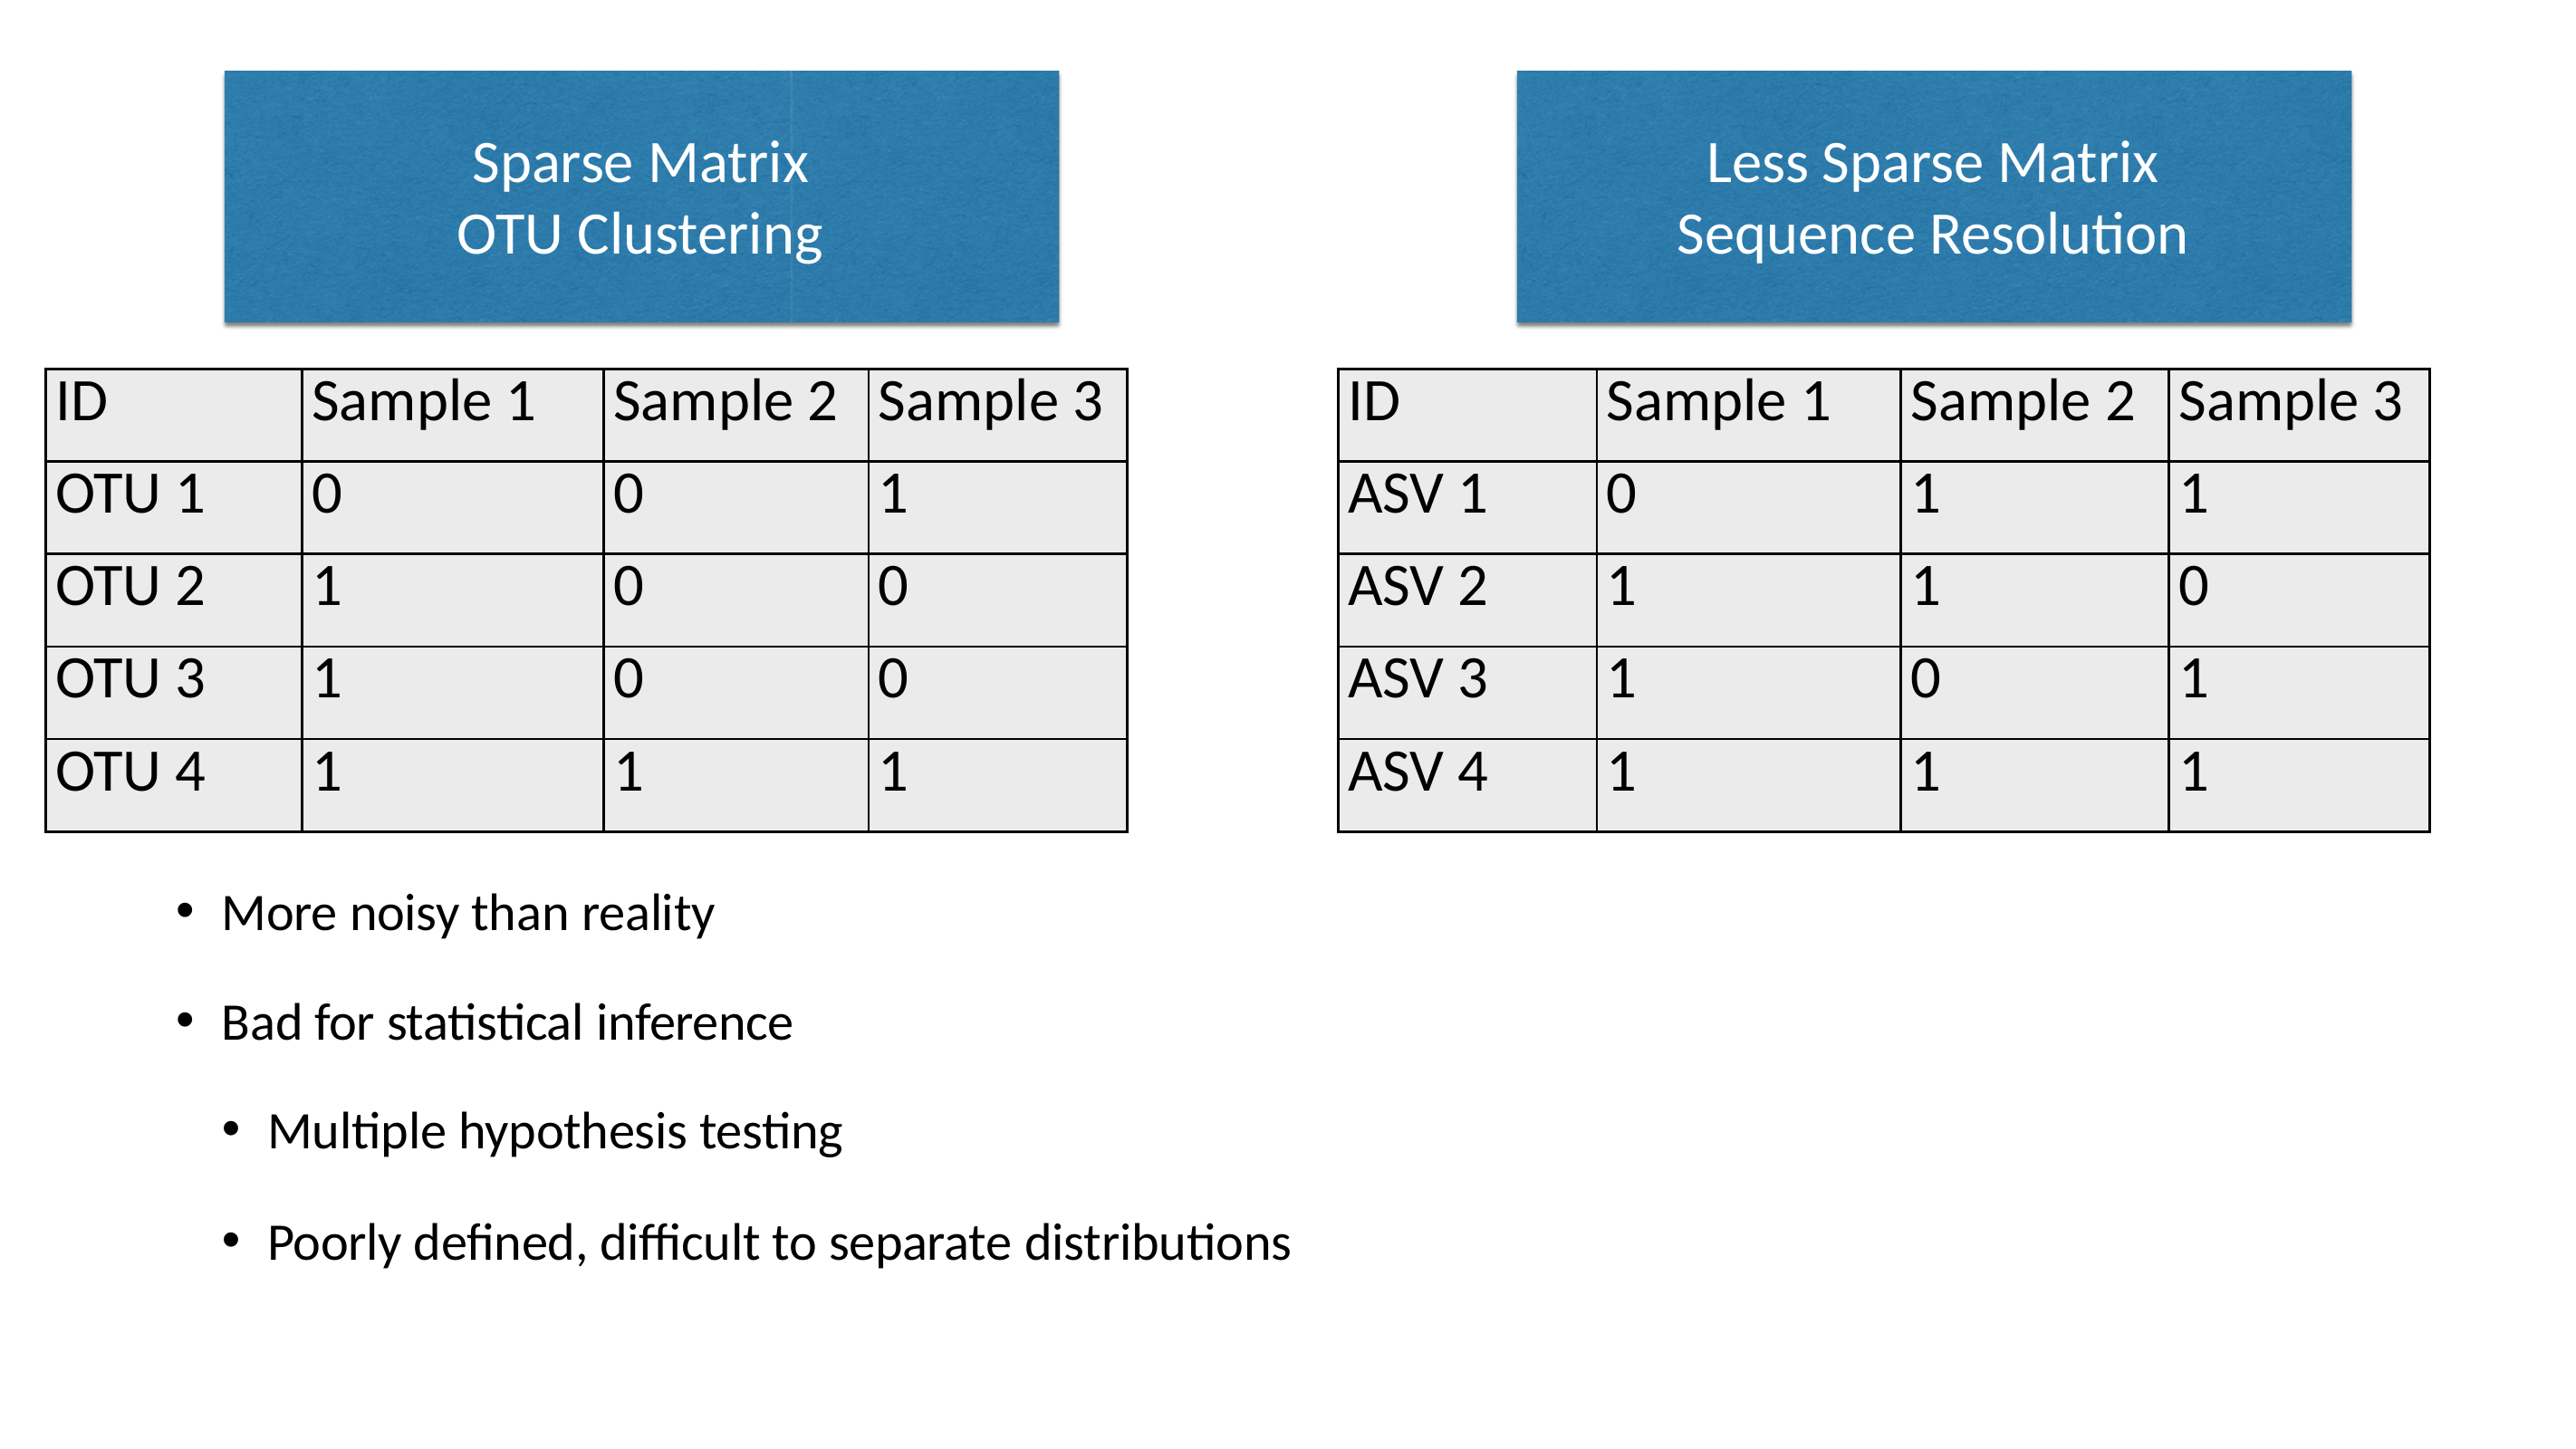

# Sparse Matrix  OTU Clustering
Less Sparse Matrix  Sequence Resolution
| ID | Sample 1 | Sample 2 | Sample 3 |
| --- | --- | --- | --- |
| OTU 1 | 0 | 0 | 1 |
| OTU 2 | 1 | 0 | 0 |
| OTU 3 | 1 | 0 | 0 |
| OTU 4 | 1 | 1 | 1 |
| ID | Sample 1 | Sample 2 | Sample 3 |
| --- | --- | --- | --- |
| ASV 1 | 0 | 1 | 1 |
| ASV 2 | 1 | 1 | 0 |
| ASV 3 | 1 | 0 | 1 |
| ASV 4 | 1 | 1 | 1 |
More noisy than reality
Bad for statistical inference
Multiple hypothesis testing
Poorly defined, difficult to separate distributions